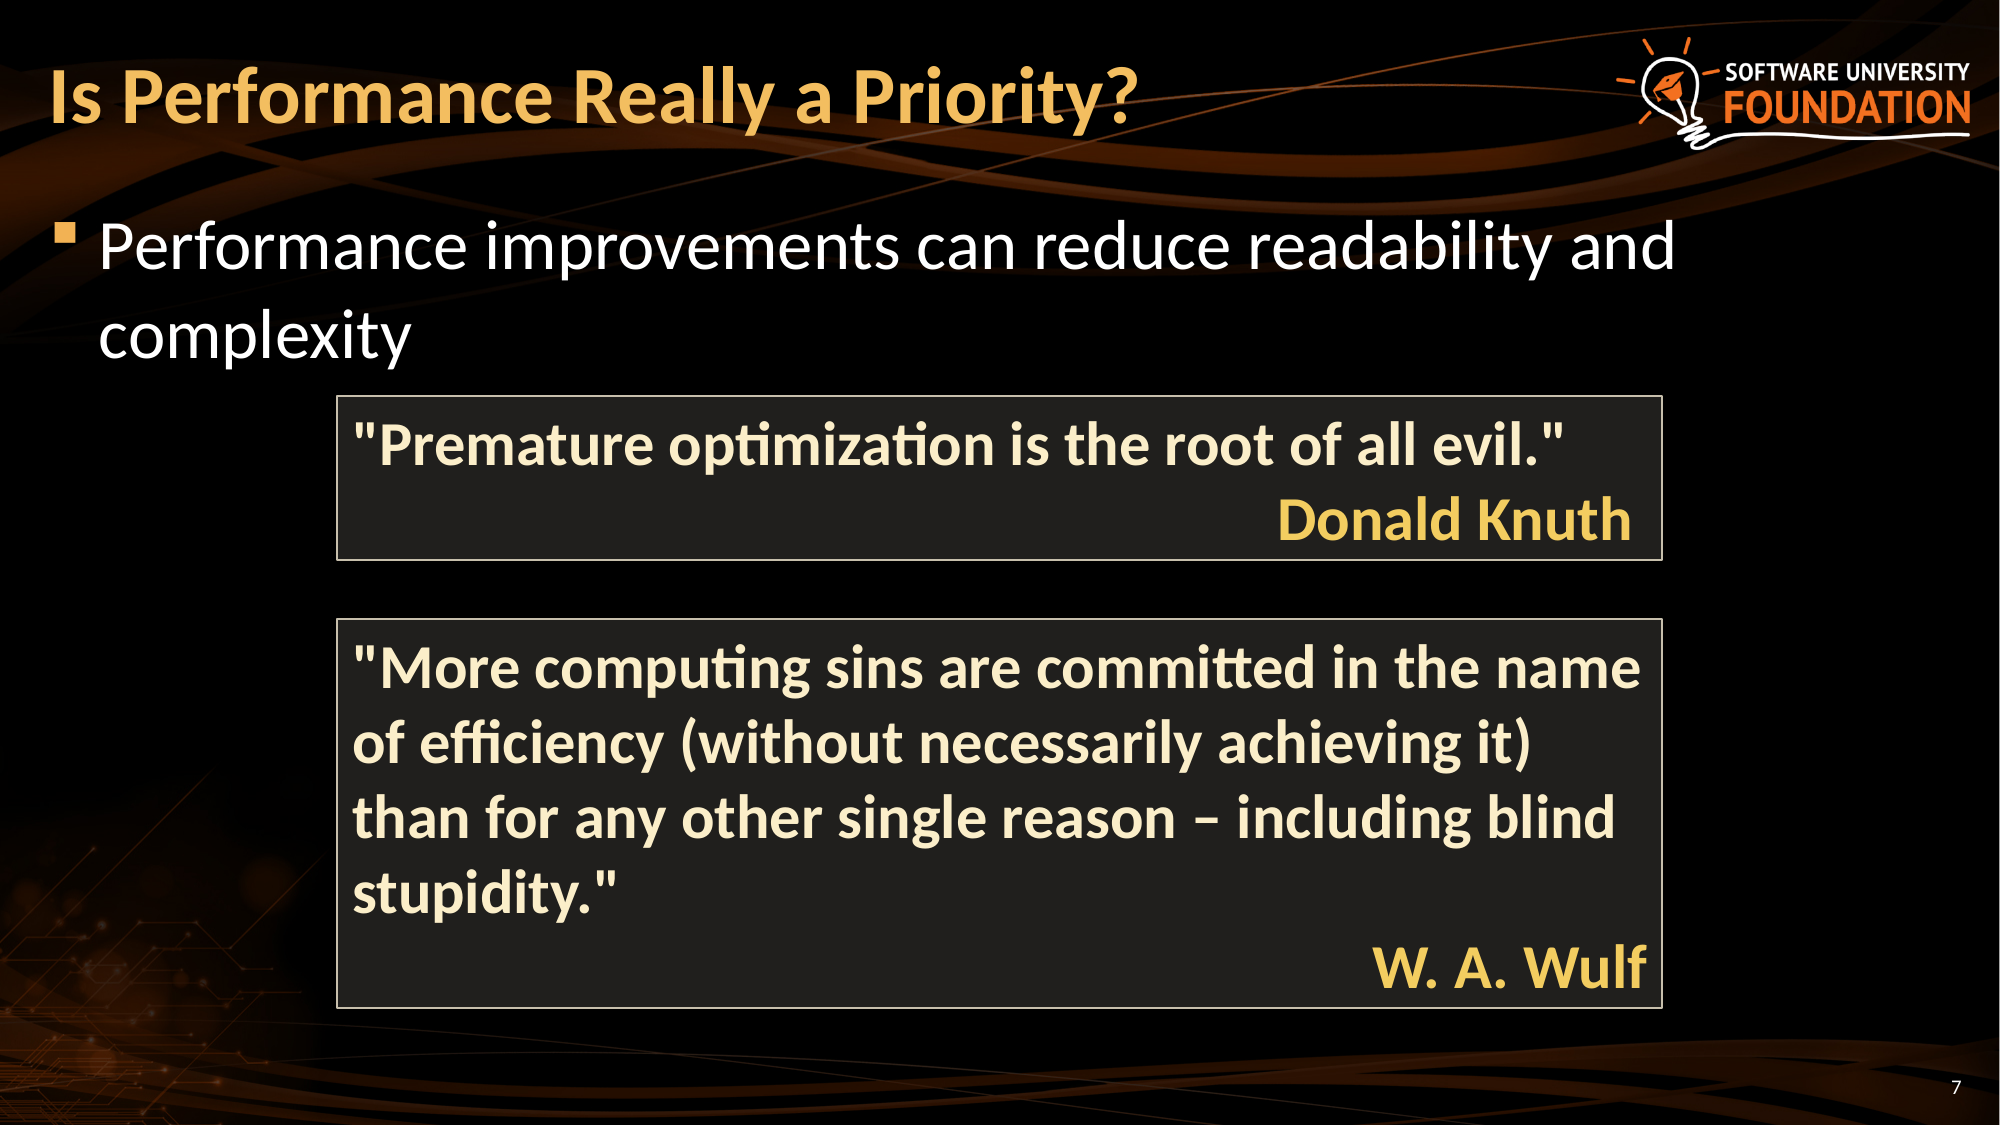

# Is Performance Really a Priority?
Performance improvements can reduce readability and complexity
"Premature optimization is the root of all evil."
Donald Knuth
"More computing sins are committed in the name of efficiency (without necessarily achieving it) than for any other single reason – including blind stupidity."
W. A. Wulf
7